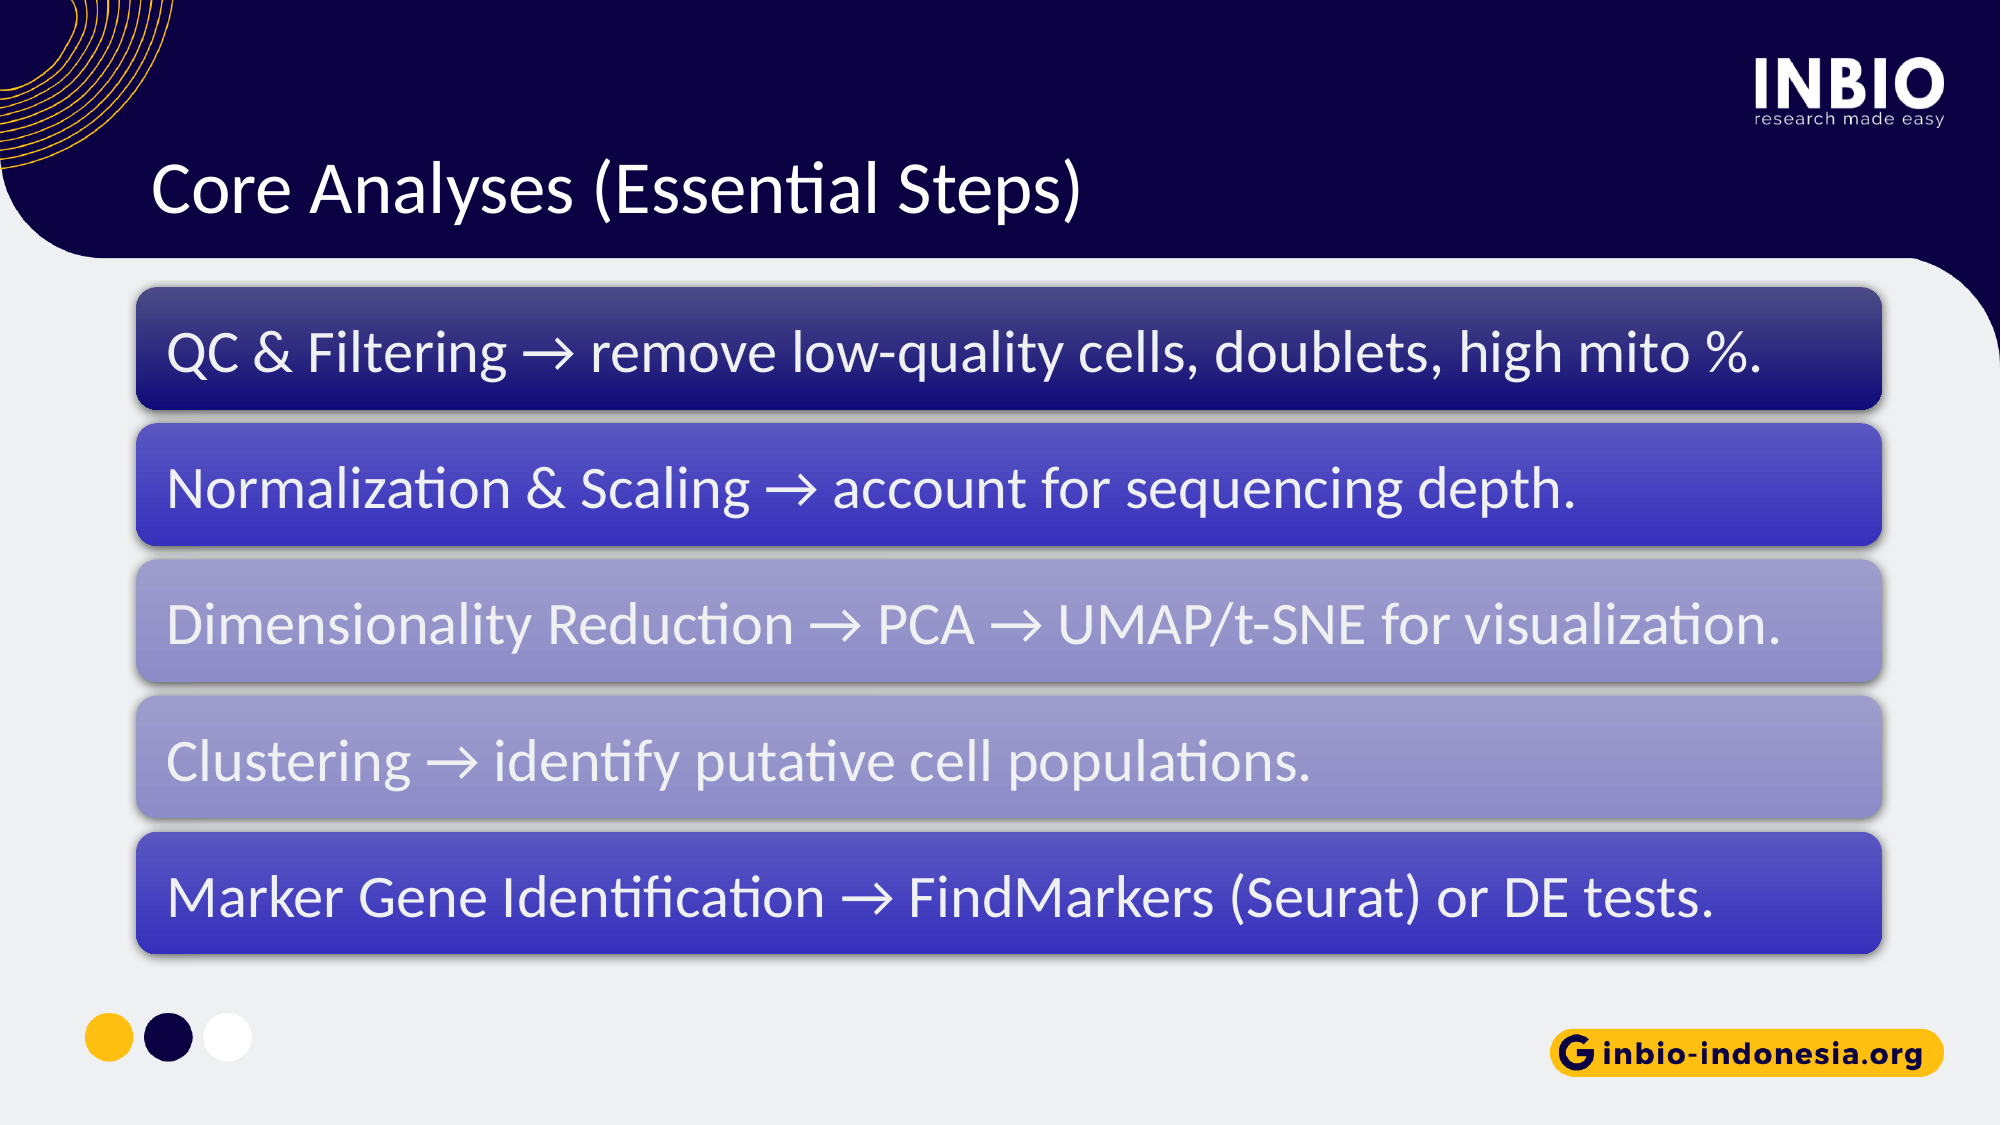

# Core Analyses (Essential Steps)
QC & Filtering → remove low-quality cells, doublets, high mito %.
Normalization & Scaling → account for sequencing depth.
Dimensionality Reduction → PCA → UMAP/t-SNE for visualization.
Clustering → identify putative cell populations.
Marker Gene Identification → FindMarkers (Seurat) or DE tests.